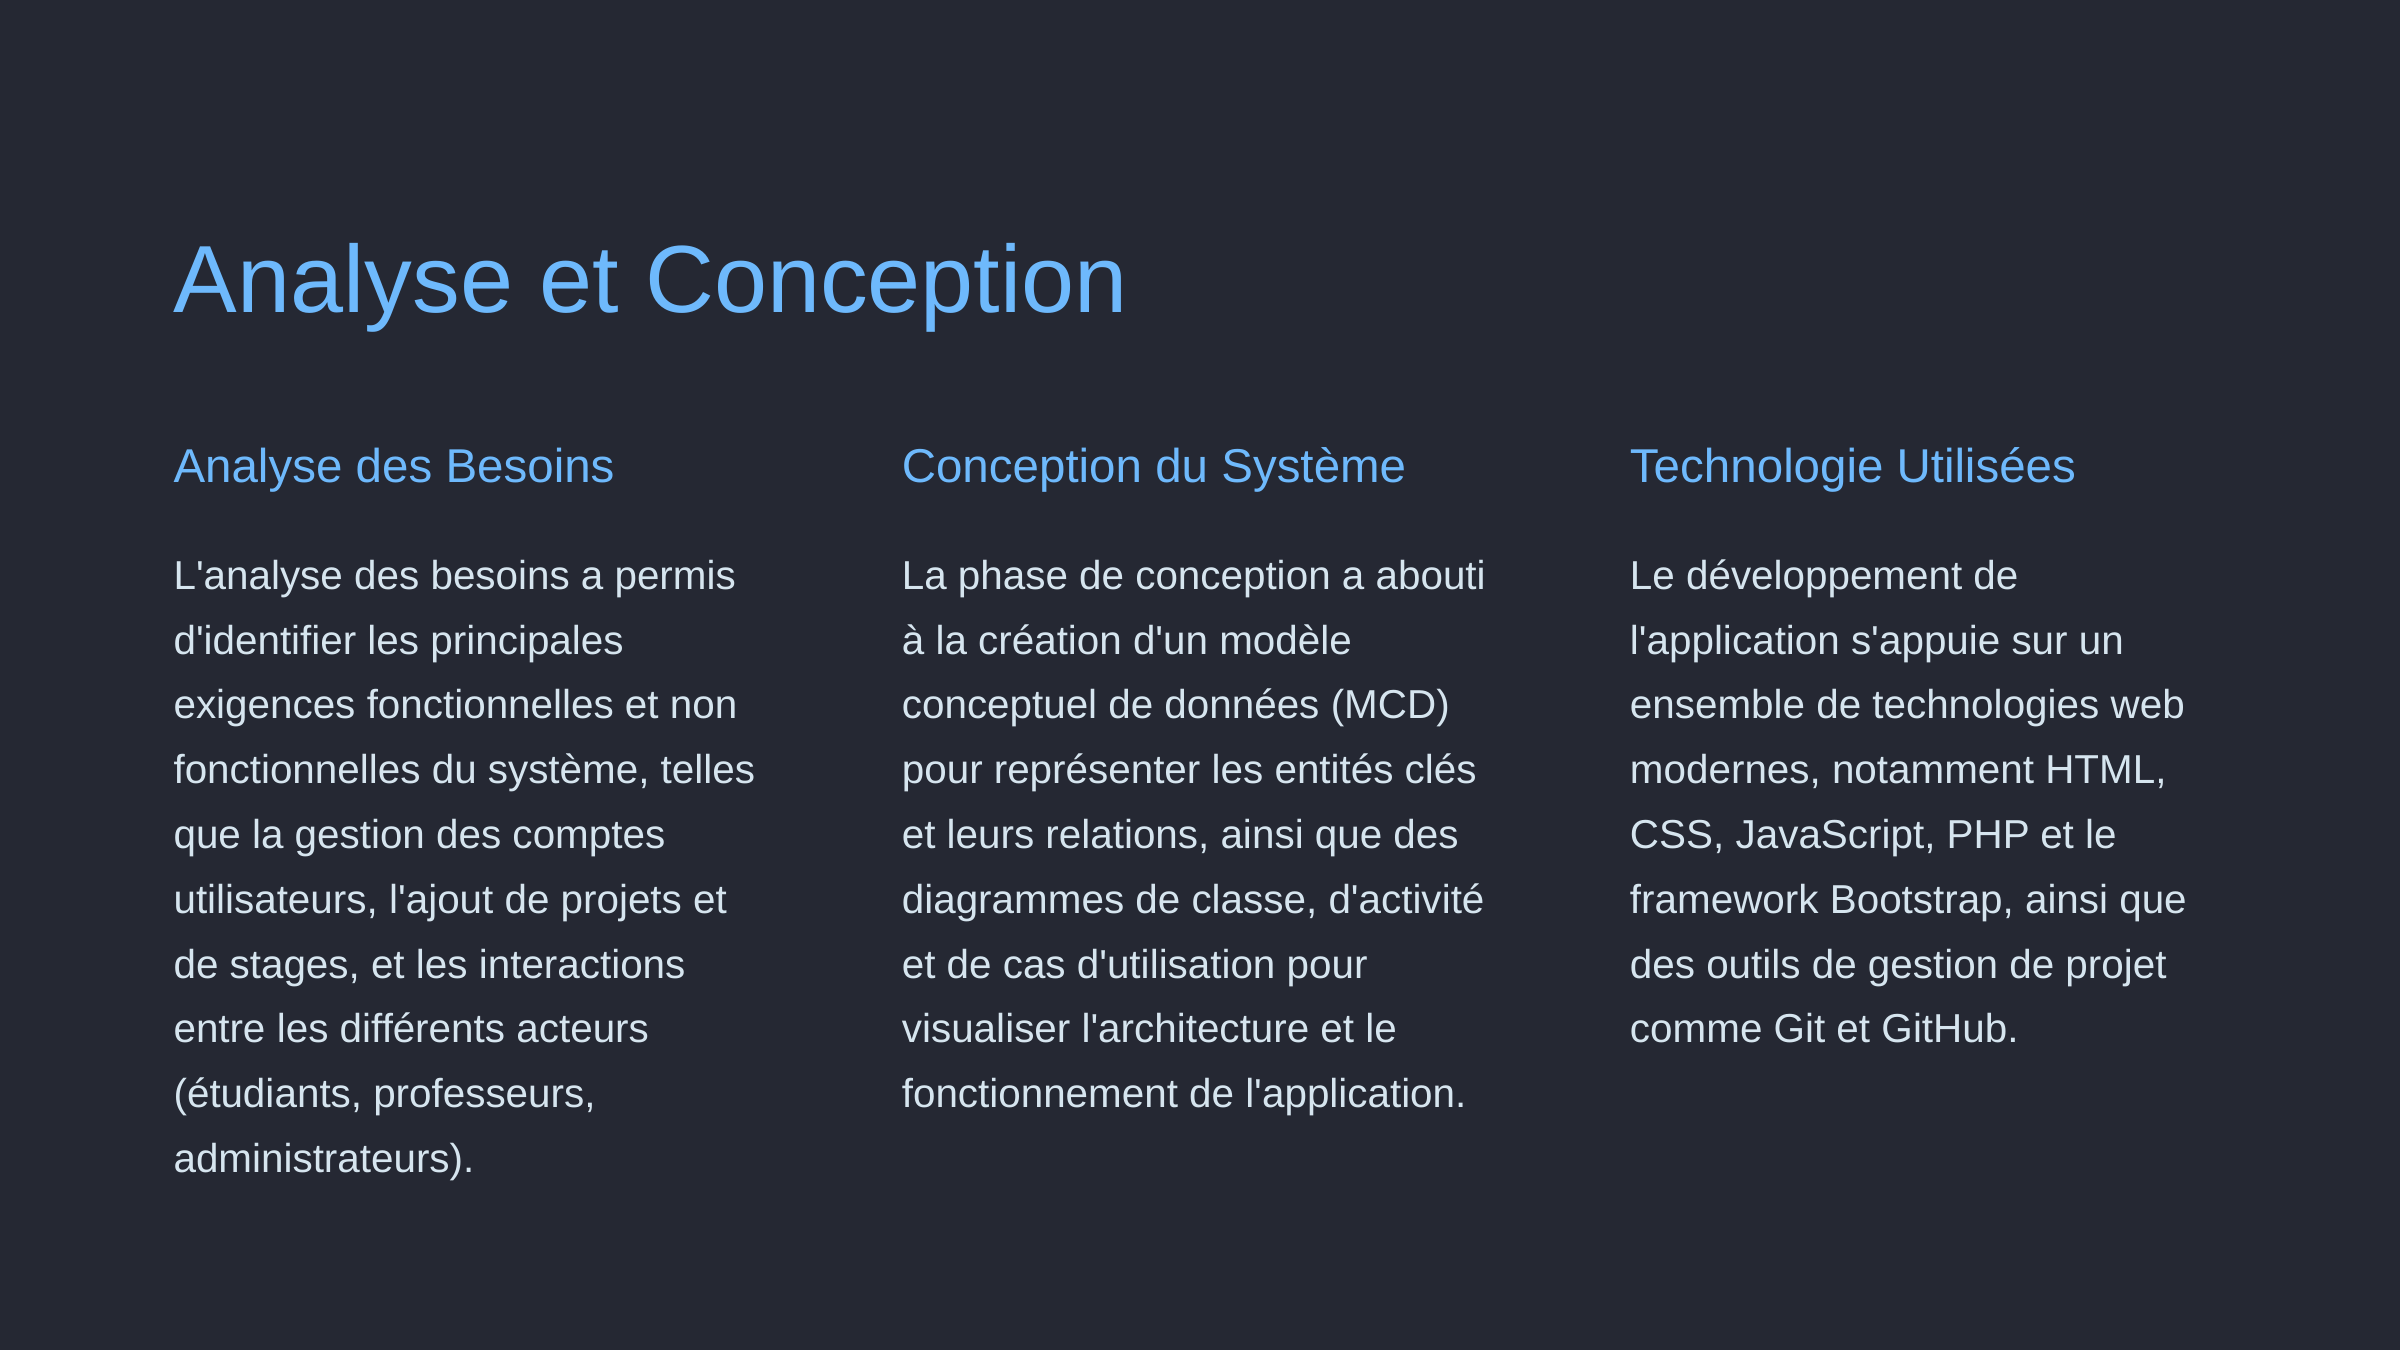

Analyse et Conception
Analyse des Besoins
Conception du Système
Technologie Utilisées
L'analyse des besoins a permis d'identifier les principales exigences fonctionnelles et non fonctionnelles du système, telles que la gestion des comptes utilisateurs, l'ajout de projets et de stages, et les interactions entre les différents acteurs (étudiants, professeurs, administrateurs).
La phase de conception a abouti à la création d'un modèle conceptuel de données (MCD) pour représenter les entités clés et leurs relations, ainsi que des diagrammes de classe, d'activité et de cas d'utilisation pour visualiser l'architecture et le fonctionnement de l'application.
Le développement de l'application s'appuie sur un ensemble de technologies web modernes, notamment HTML, CSS, JavaScript, PHP et le framework Bootstrap, ainsi que des outils de gestion de projet comme Git et GitHub.